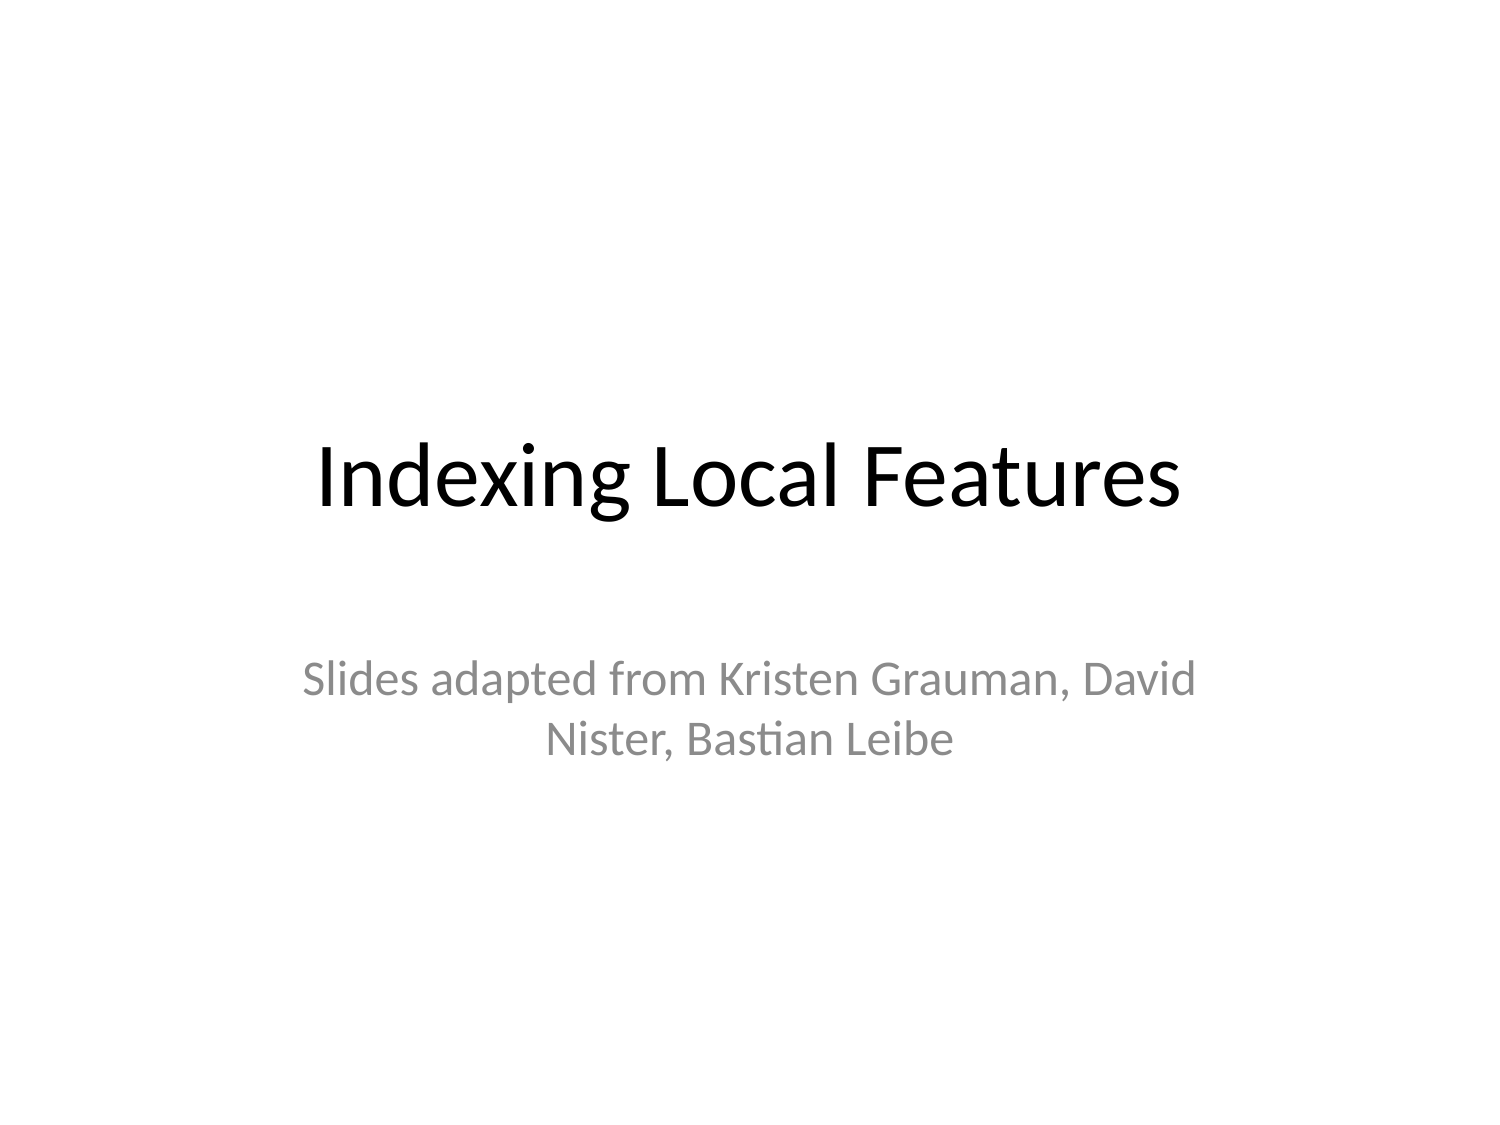

# Indexing Local Features
Slides adapted from Kristen Grauman, David Nister, Bastian Leibe